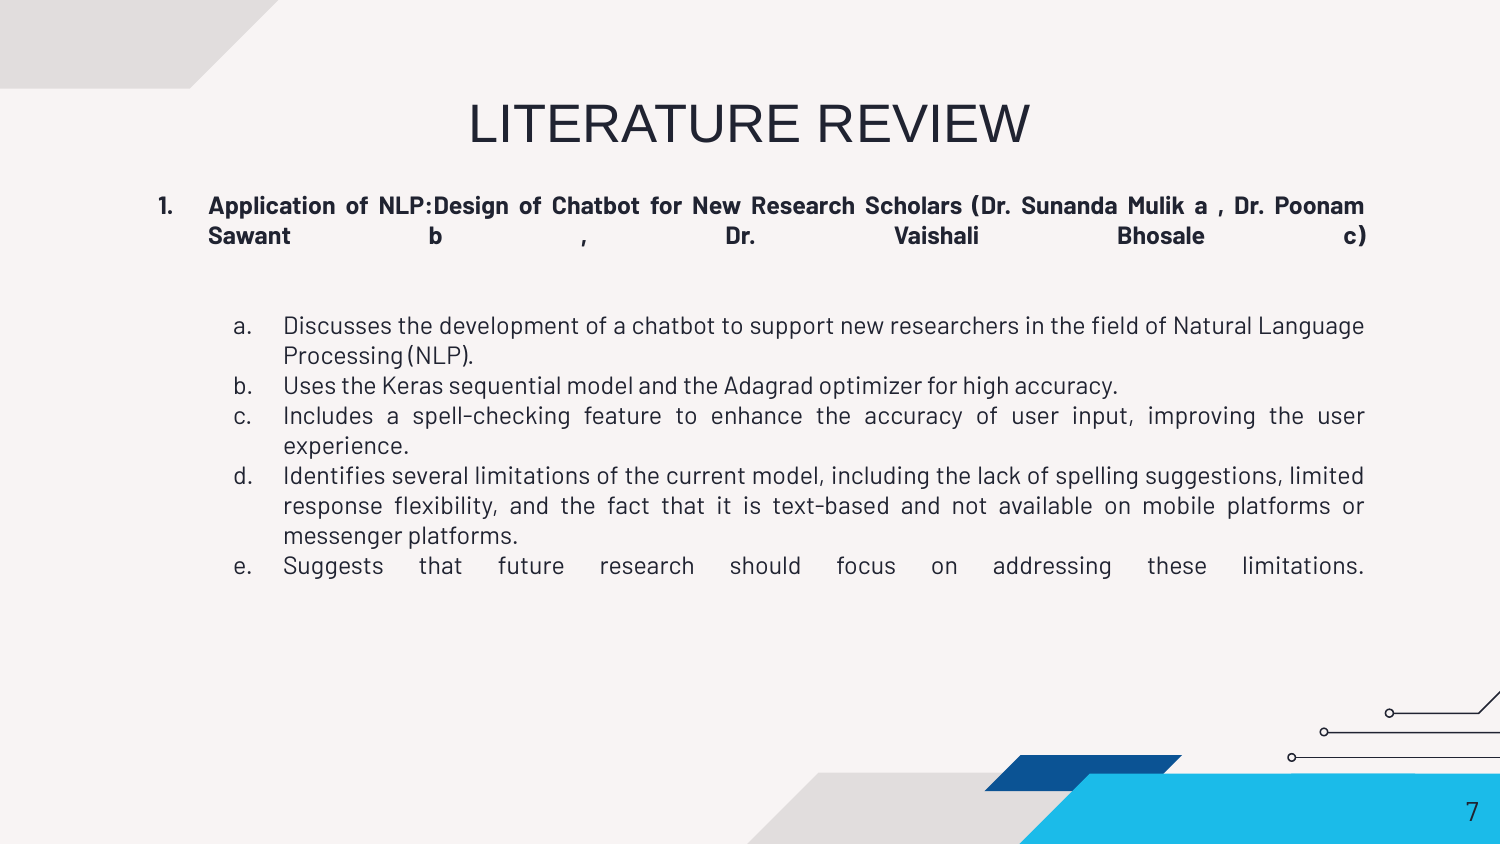

# LITERATURE REVIEW
Application of NLP:Design of Chatbot for New Research Scholars (Dr. Sunanda Mulik a , Dr. Poonam Sawant b , Dr. Vaishali Bhosale c)
Discusses the development of a chatbot to support new researchers in the field of Natural Language Processing (NLP).
Uses the Keras sequential model and the Adagrad optimizer for high accuracy.
Includes a spell-checking feature to enhance the accuracy of user input, improving the user experience.
Identifies several limitations of the current model, including the lack of spelling suggestions, limited response flexibility, and the fact that it is text-based and not available on mobile platforms or messenger platforms.
Suggests that future research should focus on addressing these limitations.
7